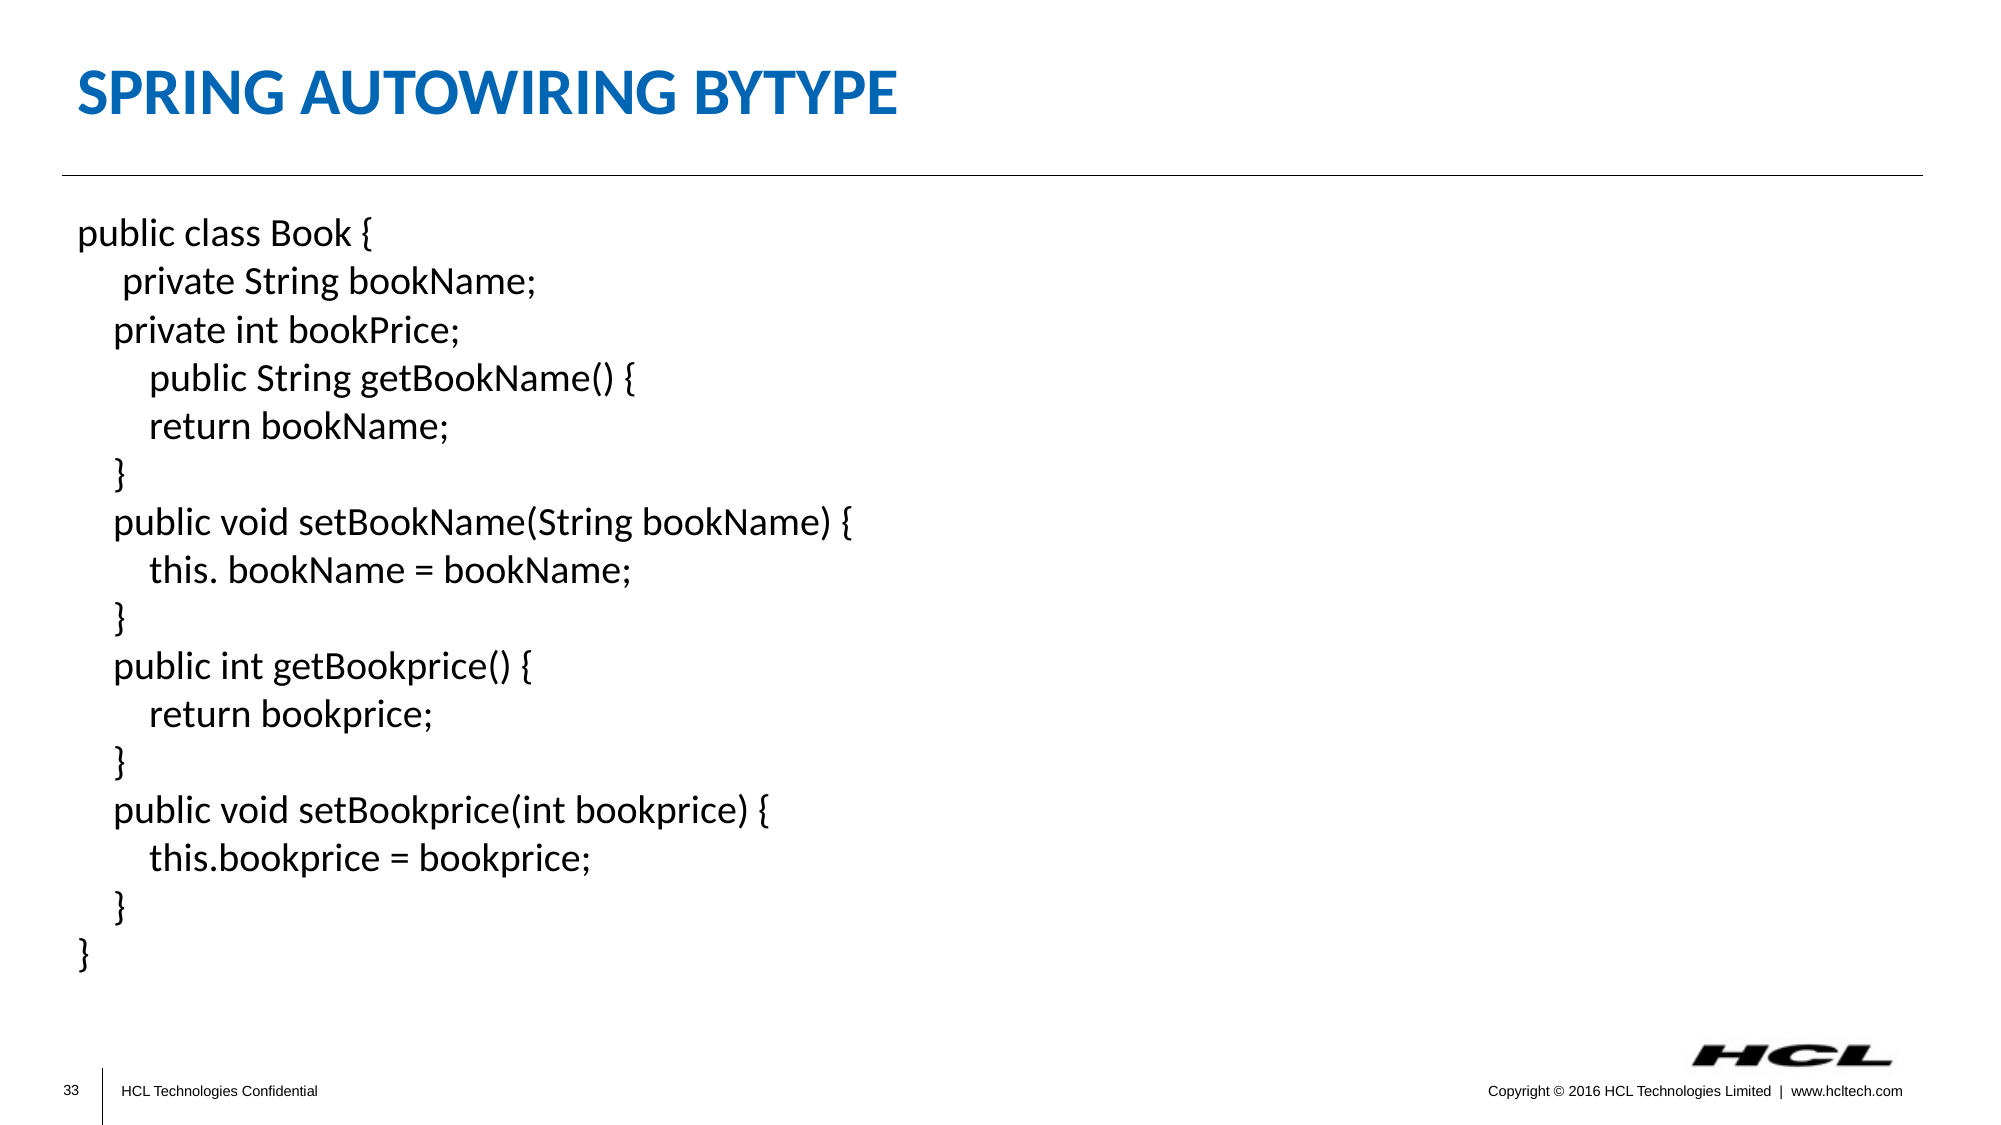

# Spring Autowiring byType
public class Book {
     private String bookName;
    private int bookPrice;
        public String getBookName() {
        return bookName;
    }
    public void setBookName(String bookName) {
        this. bookName = bookName;
    }
    public int getBookprice() {
        return bookprice;
    }
    public void setBookprice(int bookprice) {
        this.bookprice = bookprice;
    }
}